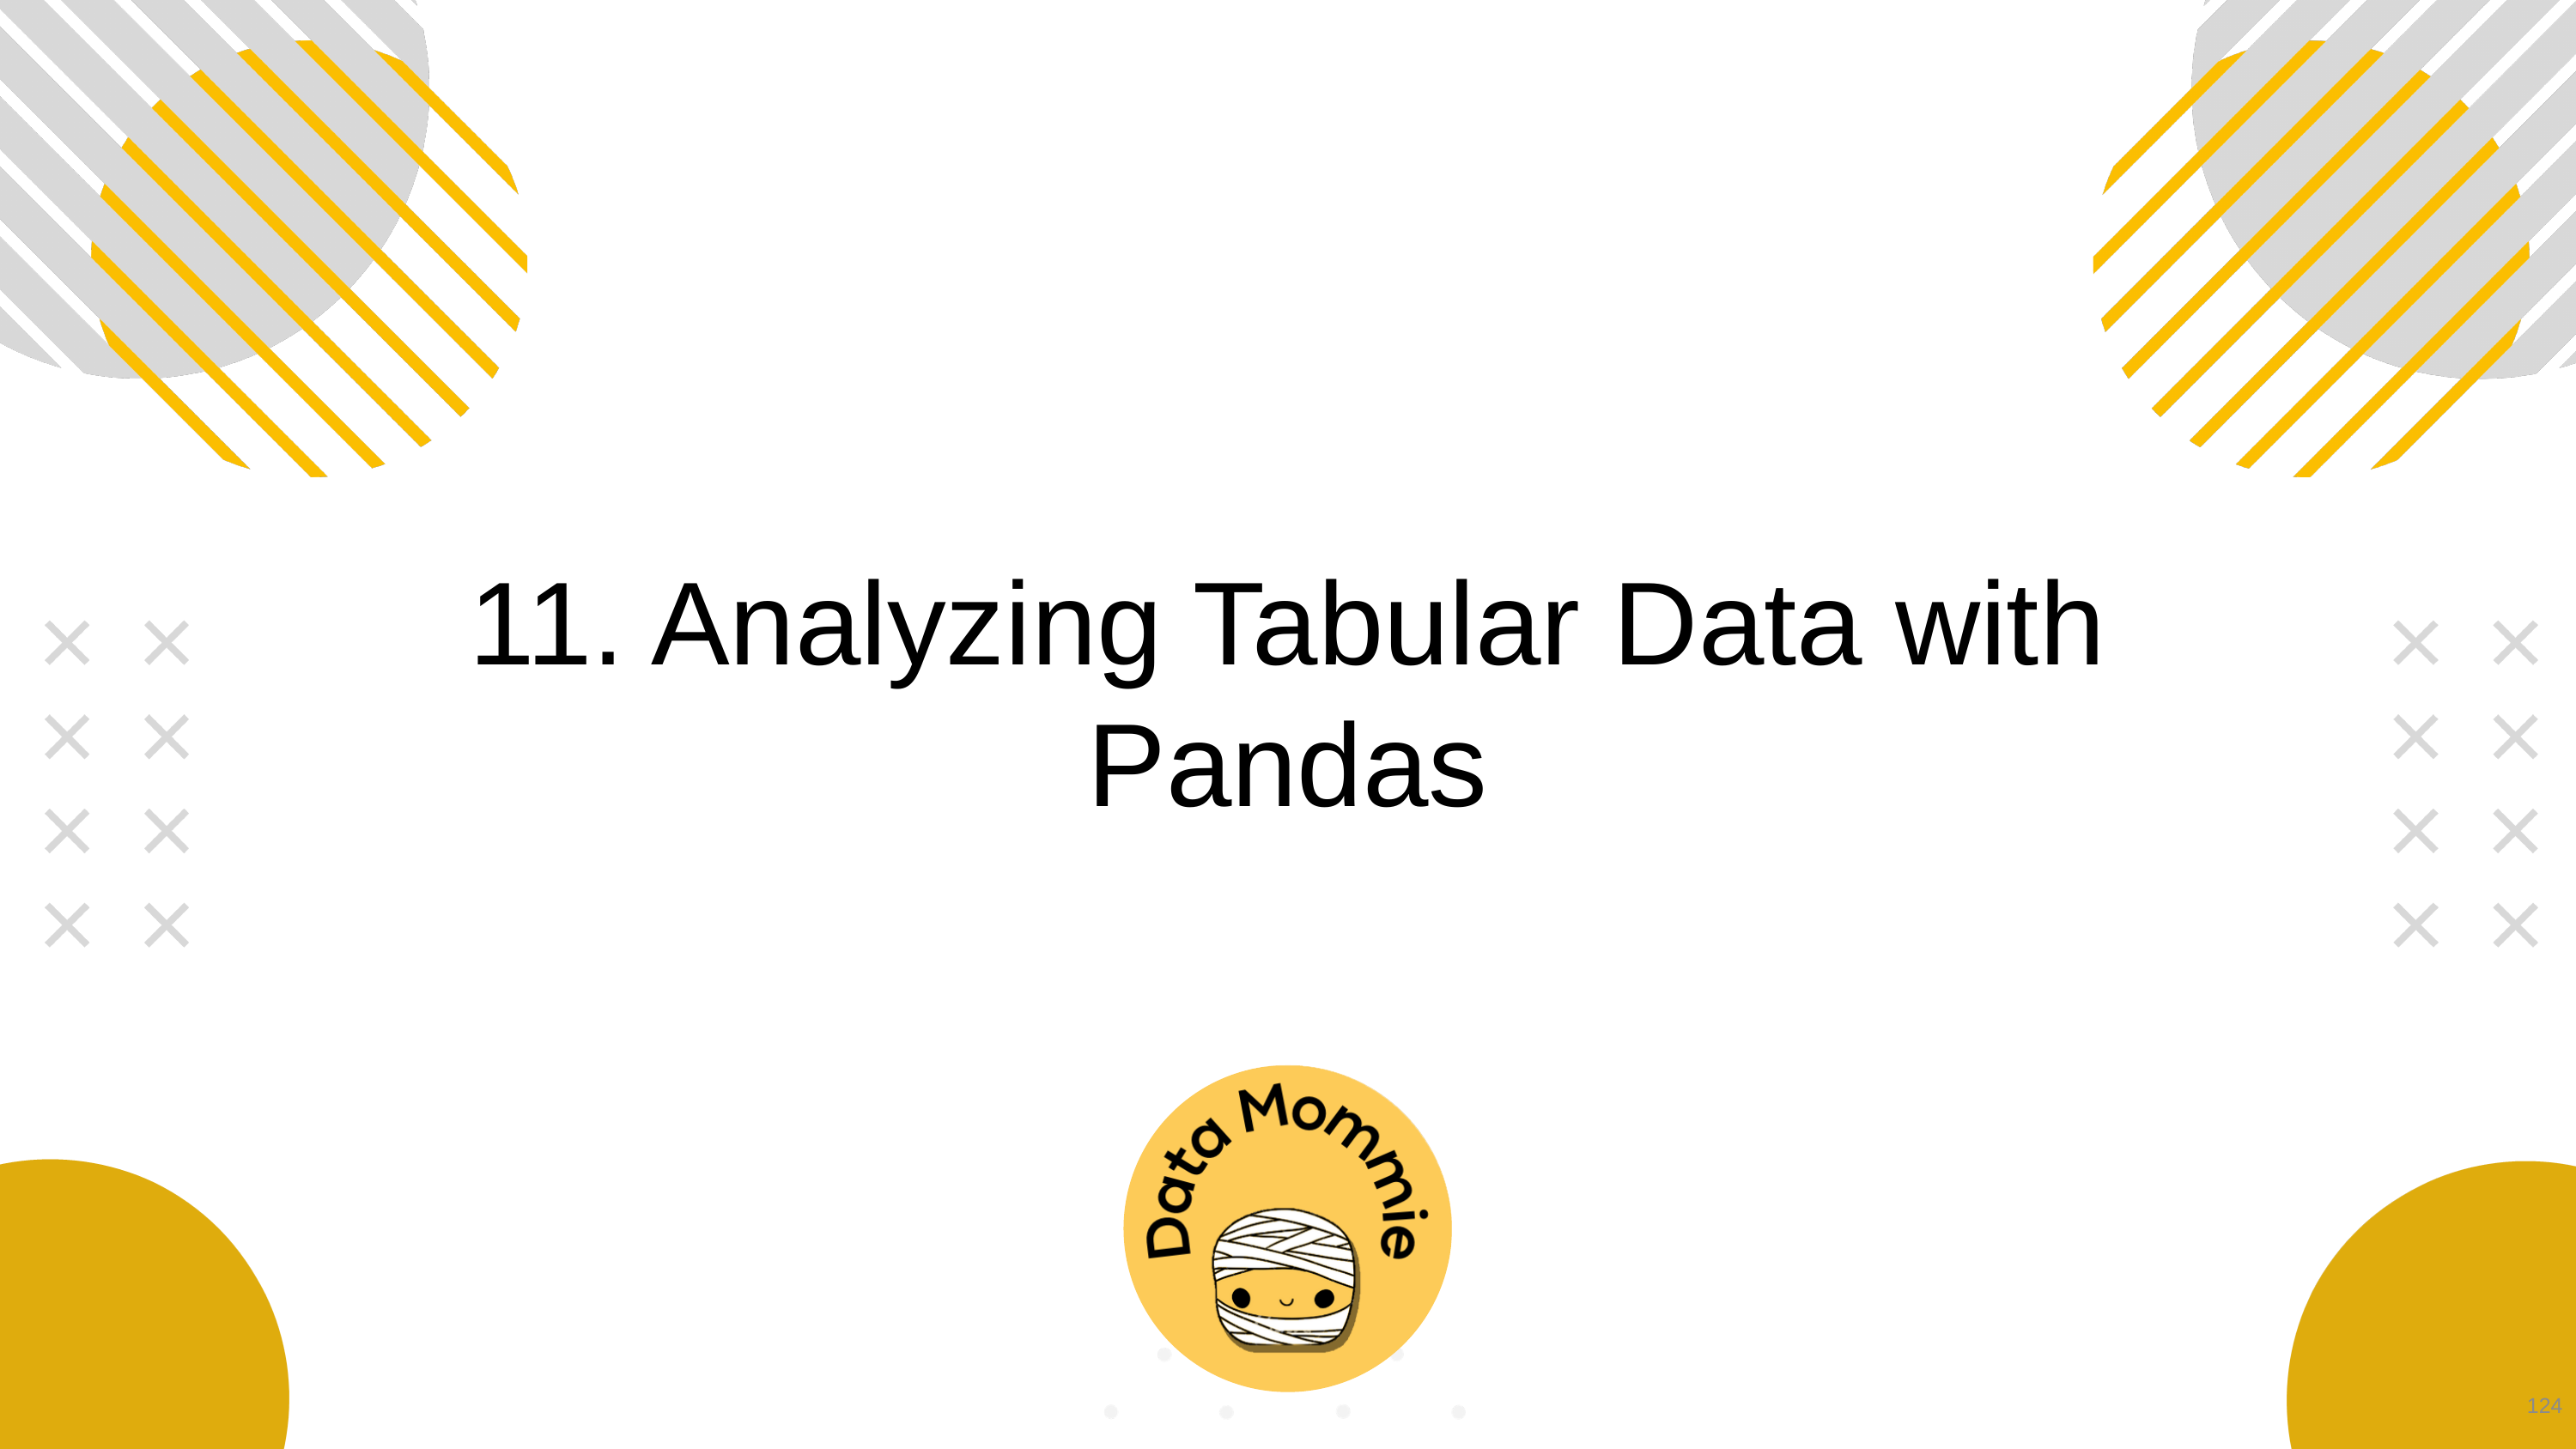

# 11. Analyzing Tabular Data with Pandas
124